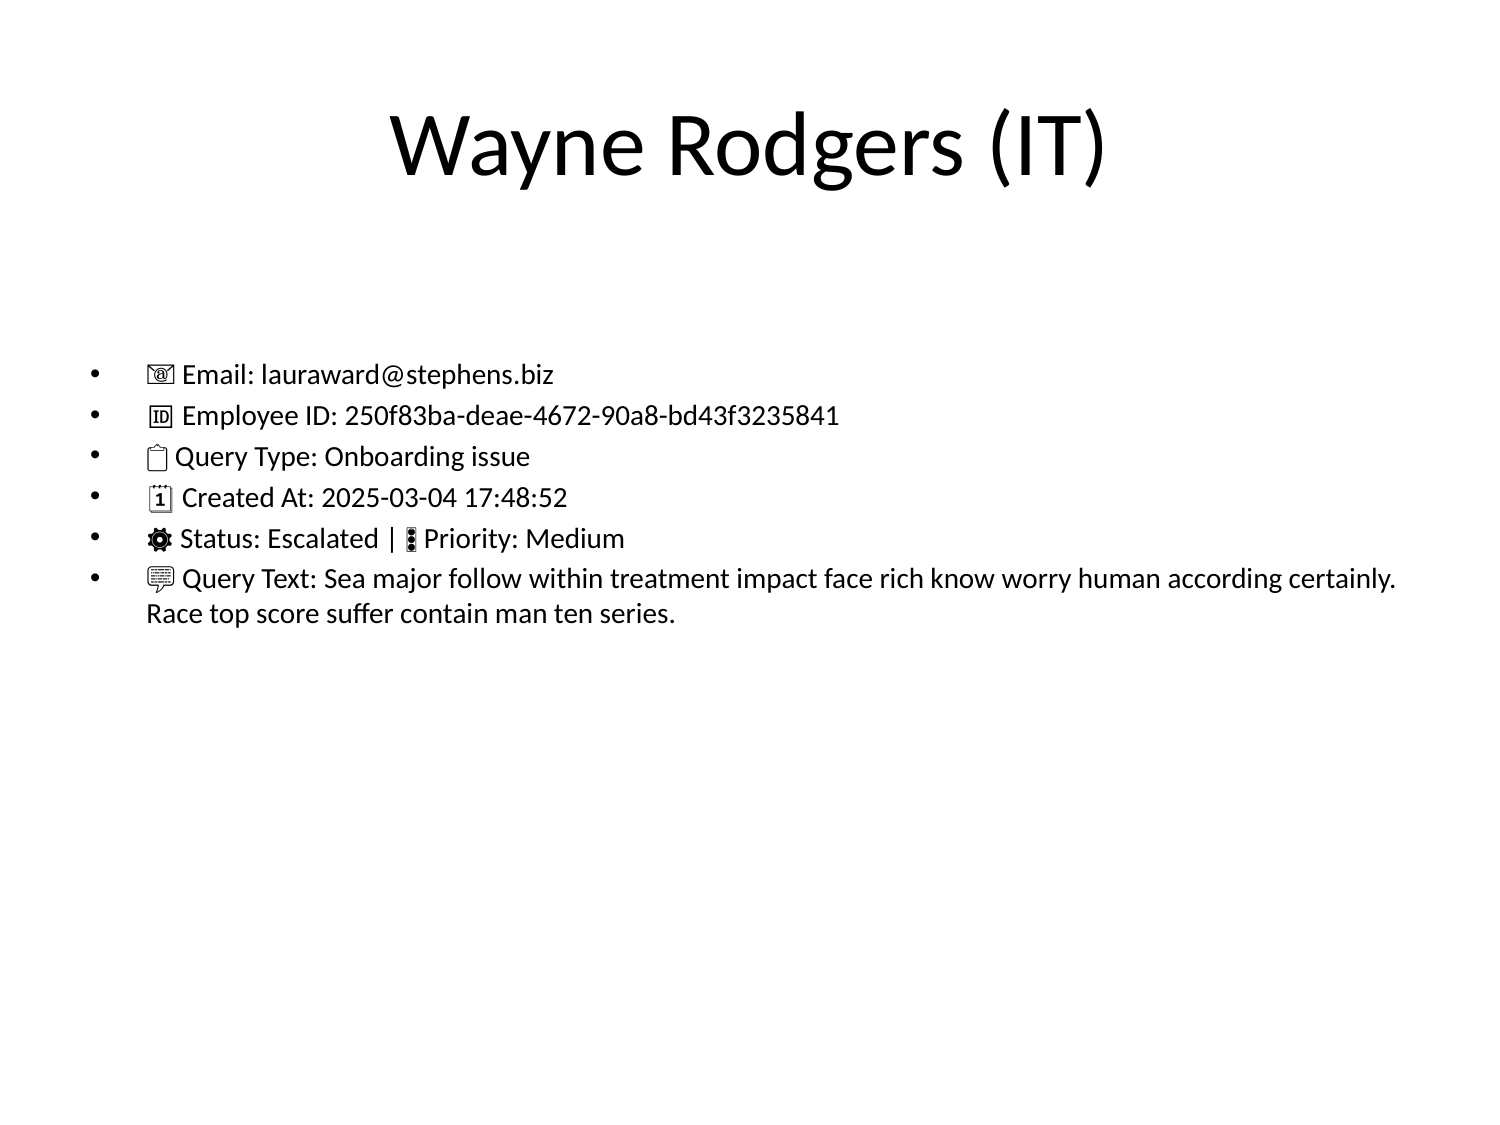

# Wayne Rodgers (IT)

📧 Email: lauraward@stephens.biz
🆔 Employee ID: 250f83ba-deae-4672-90a8-bd43f3235841
📋 Query Type: Onboarding issue
🗓 Created At: 2025-03-04 17:48:52
⚙ Status: Escalated | 🚦 Priority: Medium
💬 Query Text: Sea major follow within treatment impact face rich know worry human according certainly. Race top score suffer contain man ten series.